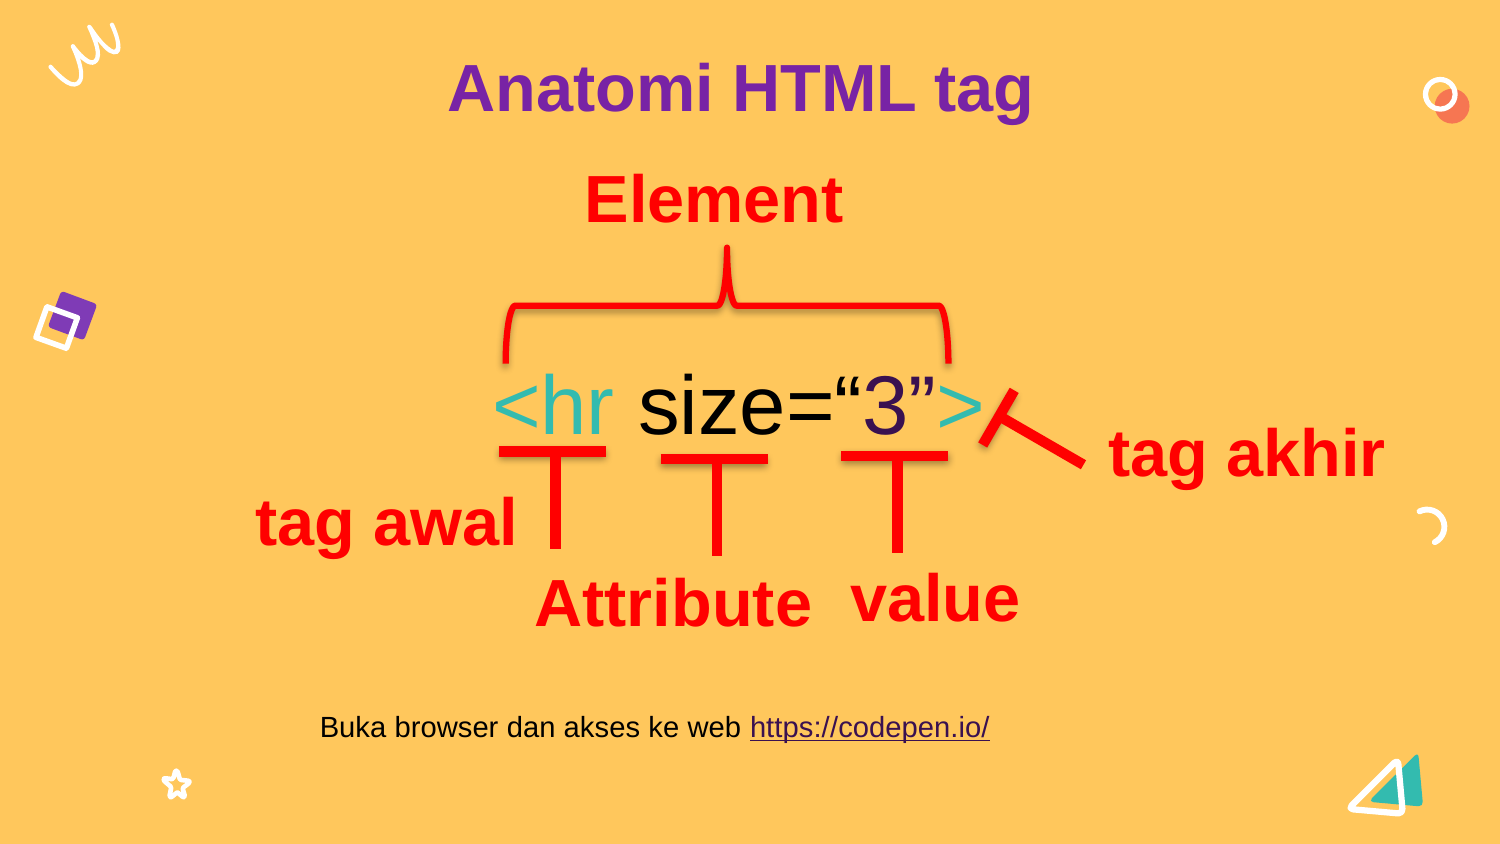

Anatomi HTML tag

Element
 <hr size=“3”>
tag akhir
tag awal
value
Attribute
Buka browser dan akses ke web https://codepen.io/